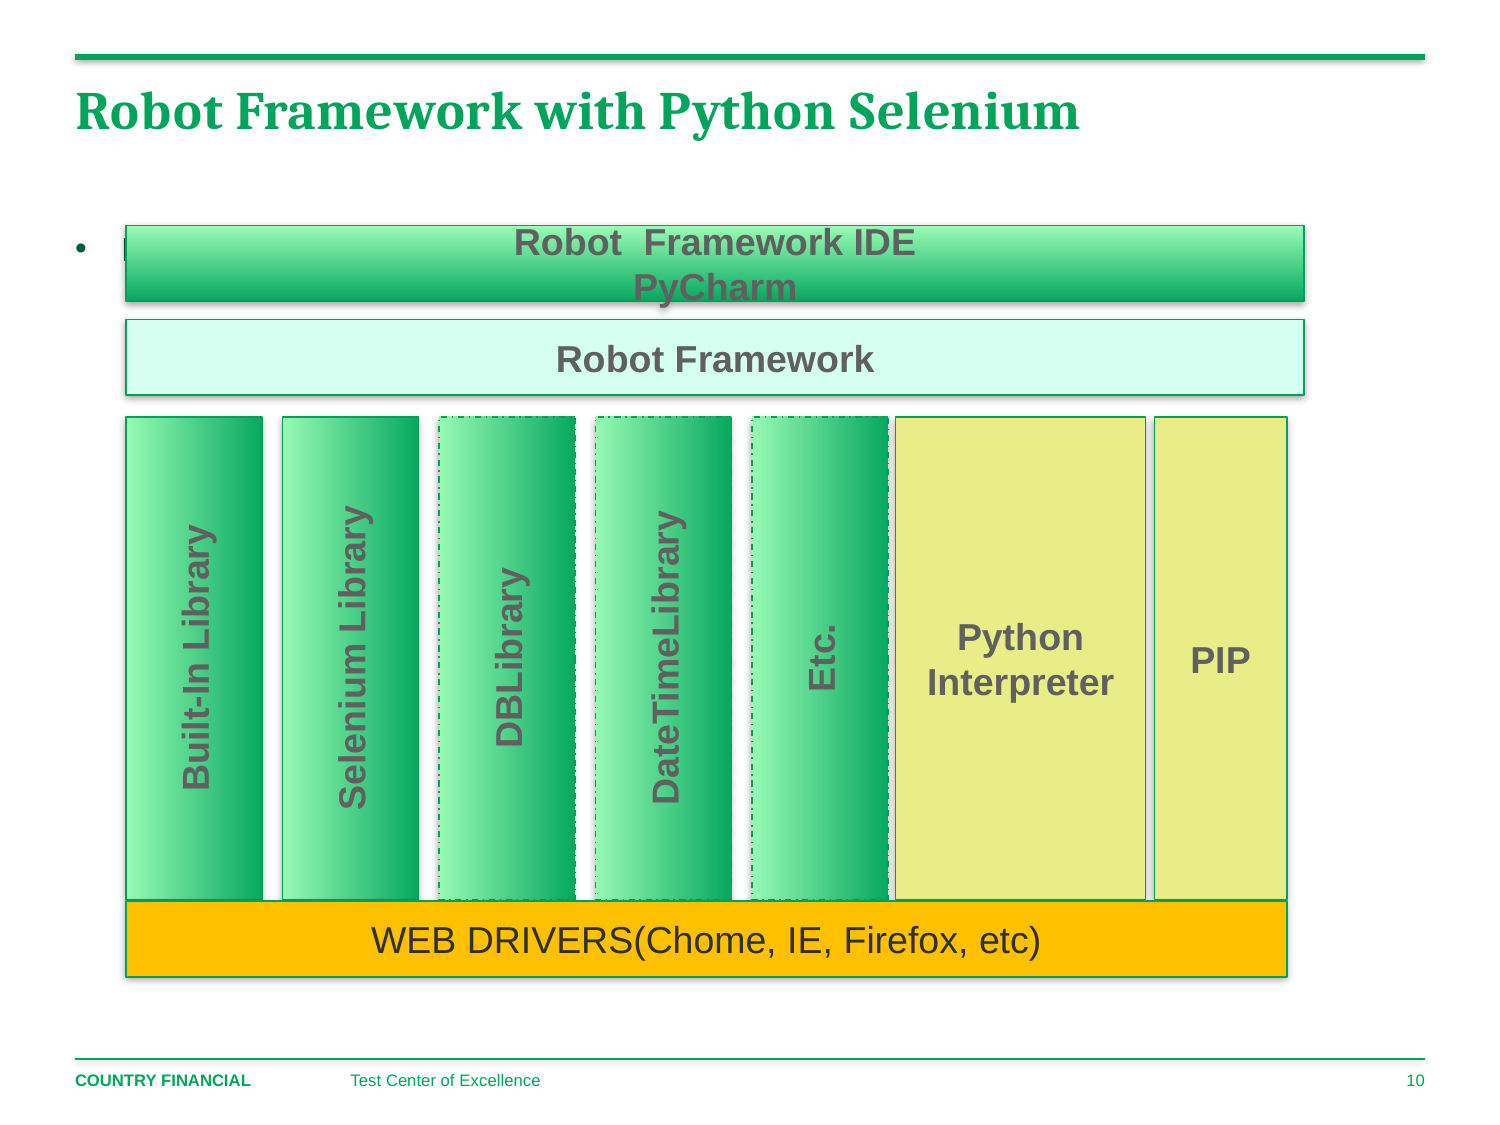

# Robot Framework with Python Selenium

PI
Robot  Framework IDE
PyCharm
Robot Framework
Python Interpreter
PIP
DateTimeLibrary
Etc.
Built-In Library
Selenium Library
DBLibrary
WEB DRIVERS(Chome, IE, Firefox, etc)
Test Center of Excellence
10